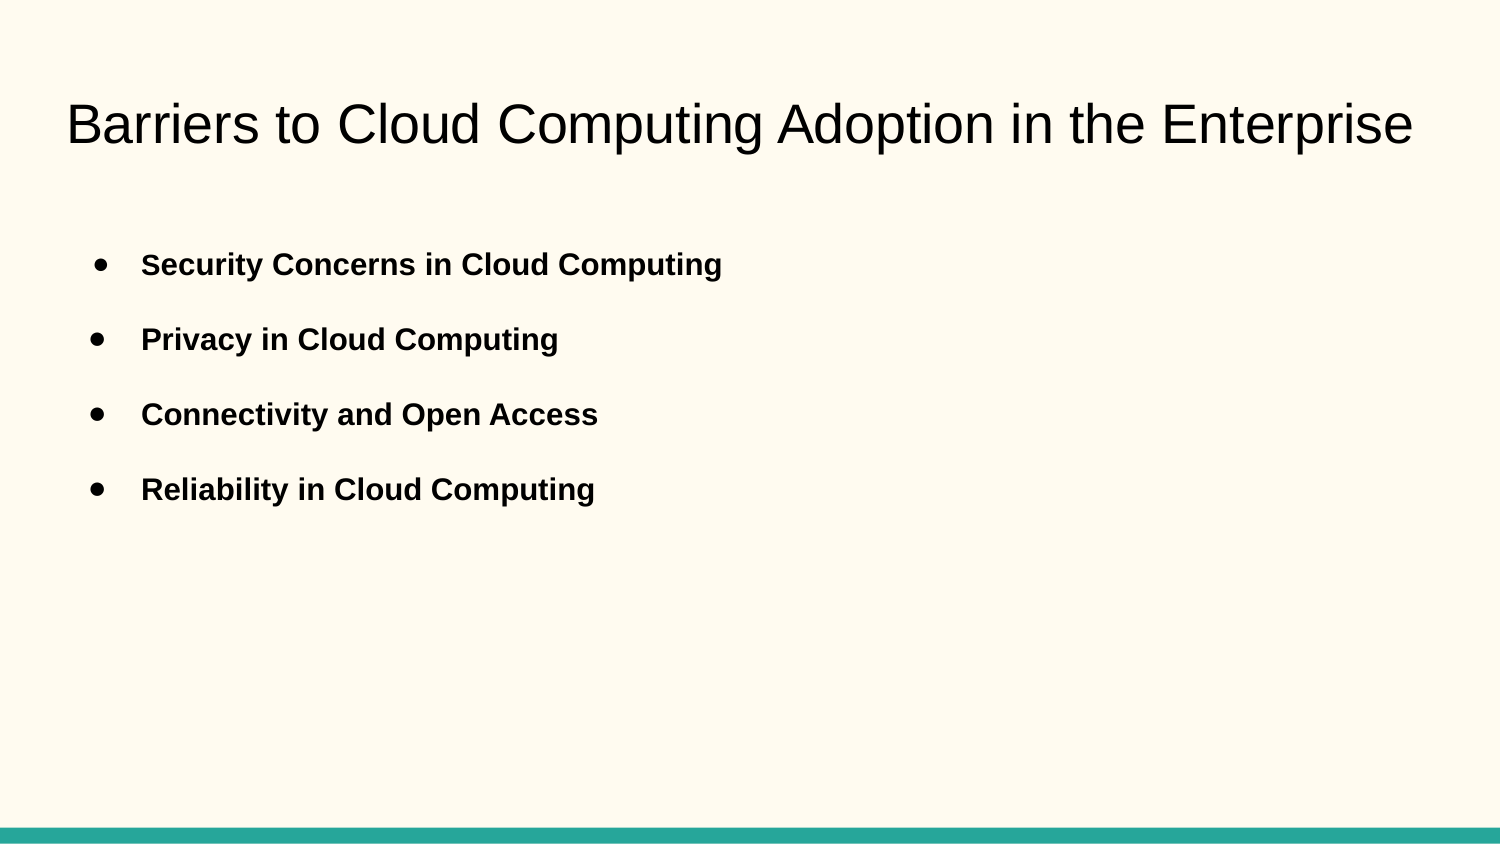

# Barriers to Cloud Computing Adoption in the Enterprise
Security Concerns in Cloud Computing
Privacy in Cloud Computing
Connectivity and Open Access
Reliability in Cloud Computing